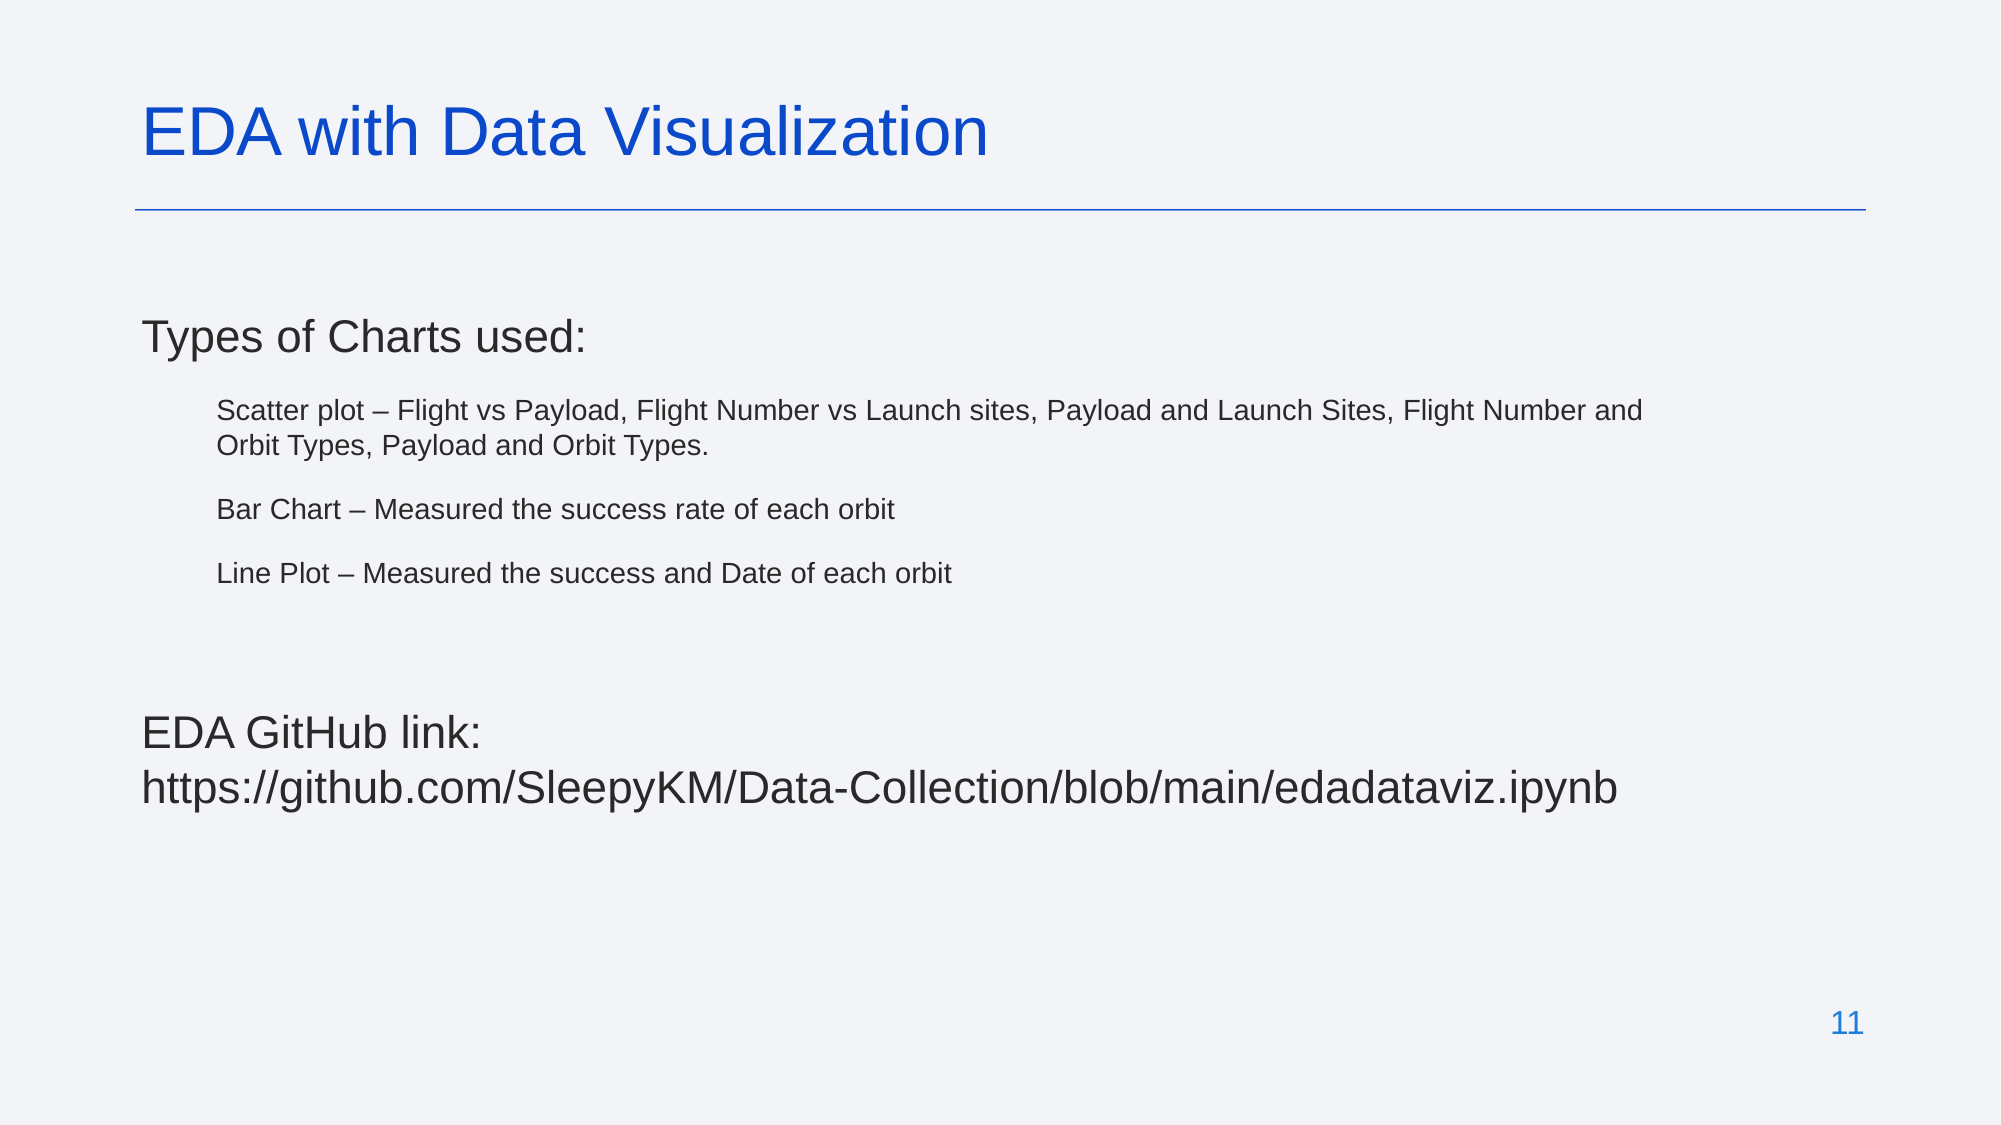

EDA with Data Visualization
Types of Charts used:
Scatter plot – Flight vs Payload, Flight Number vs Launch sites, Payload and Launch Sites, Flight Number and Orbit Types, Payload and Orbit Types.
Bar Chart – Measured the success rate of each orbit
Line Plot – Measured the success and Date of each orbit

EDA GitHub link: https://github.com/SleepyKM/Data-Collection/blob/main/edadataviz.ipynb
11